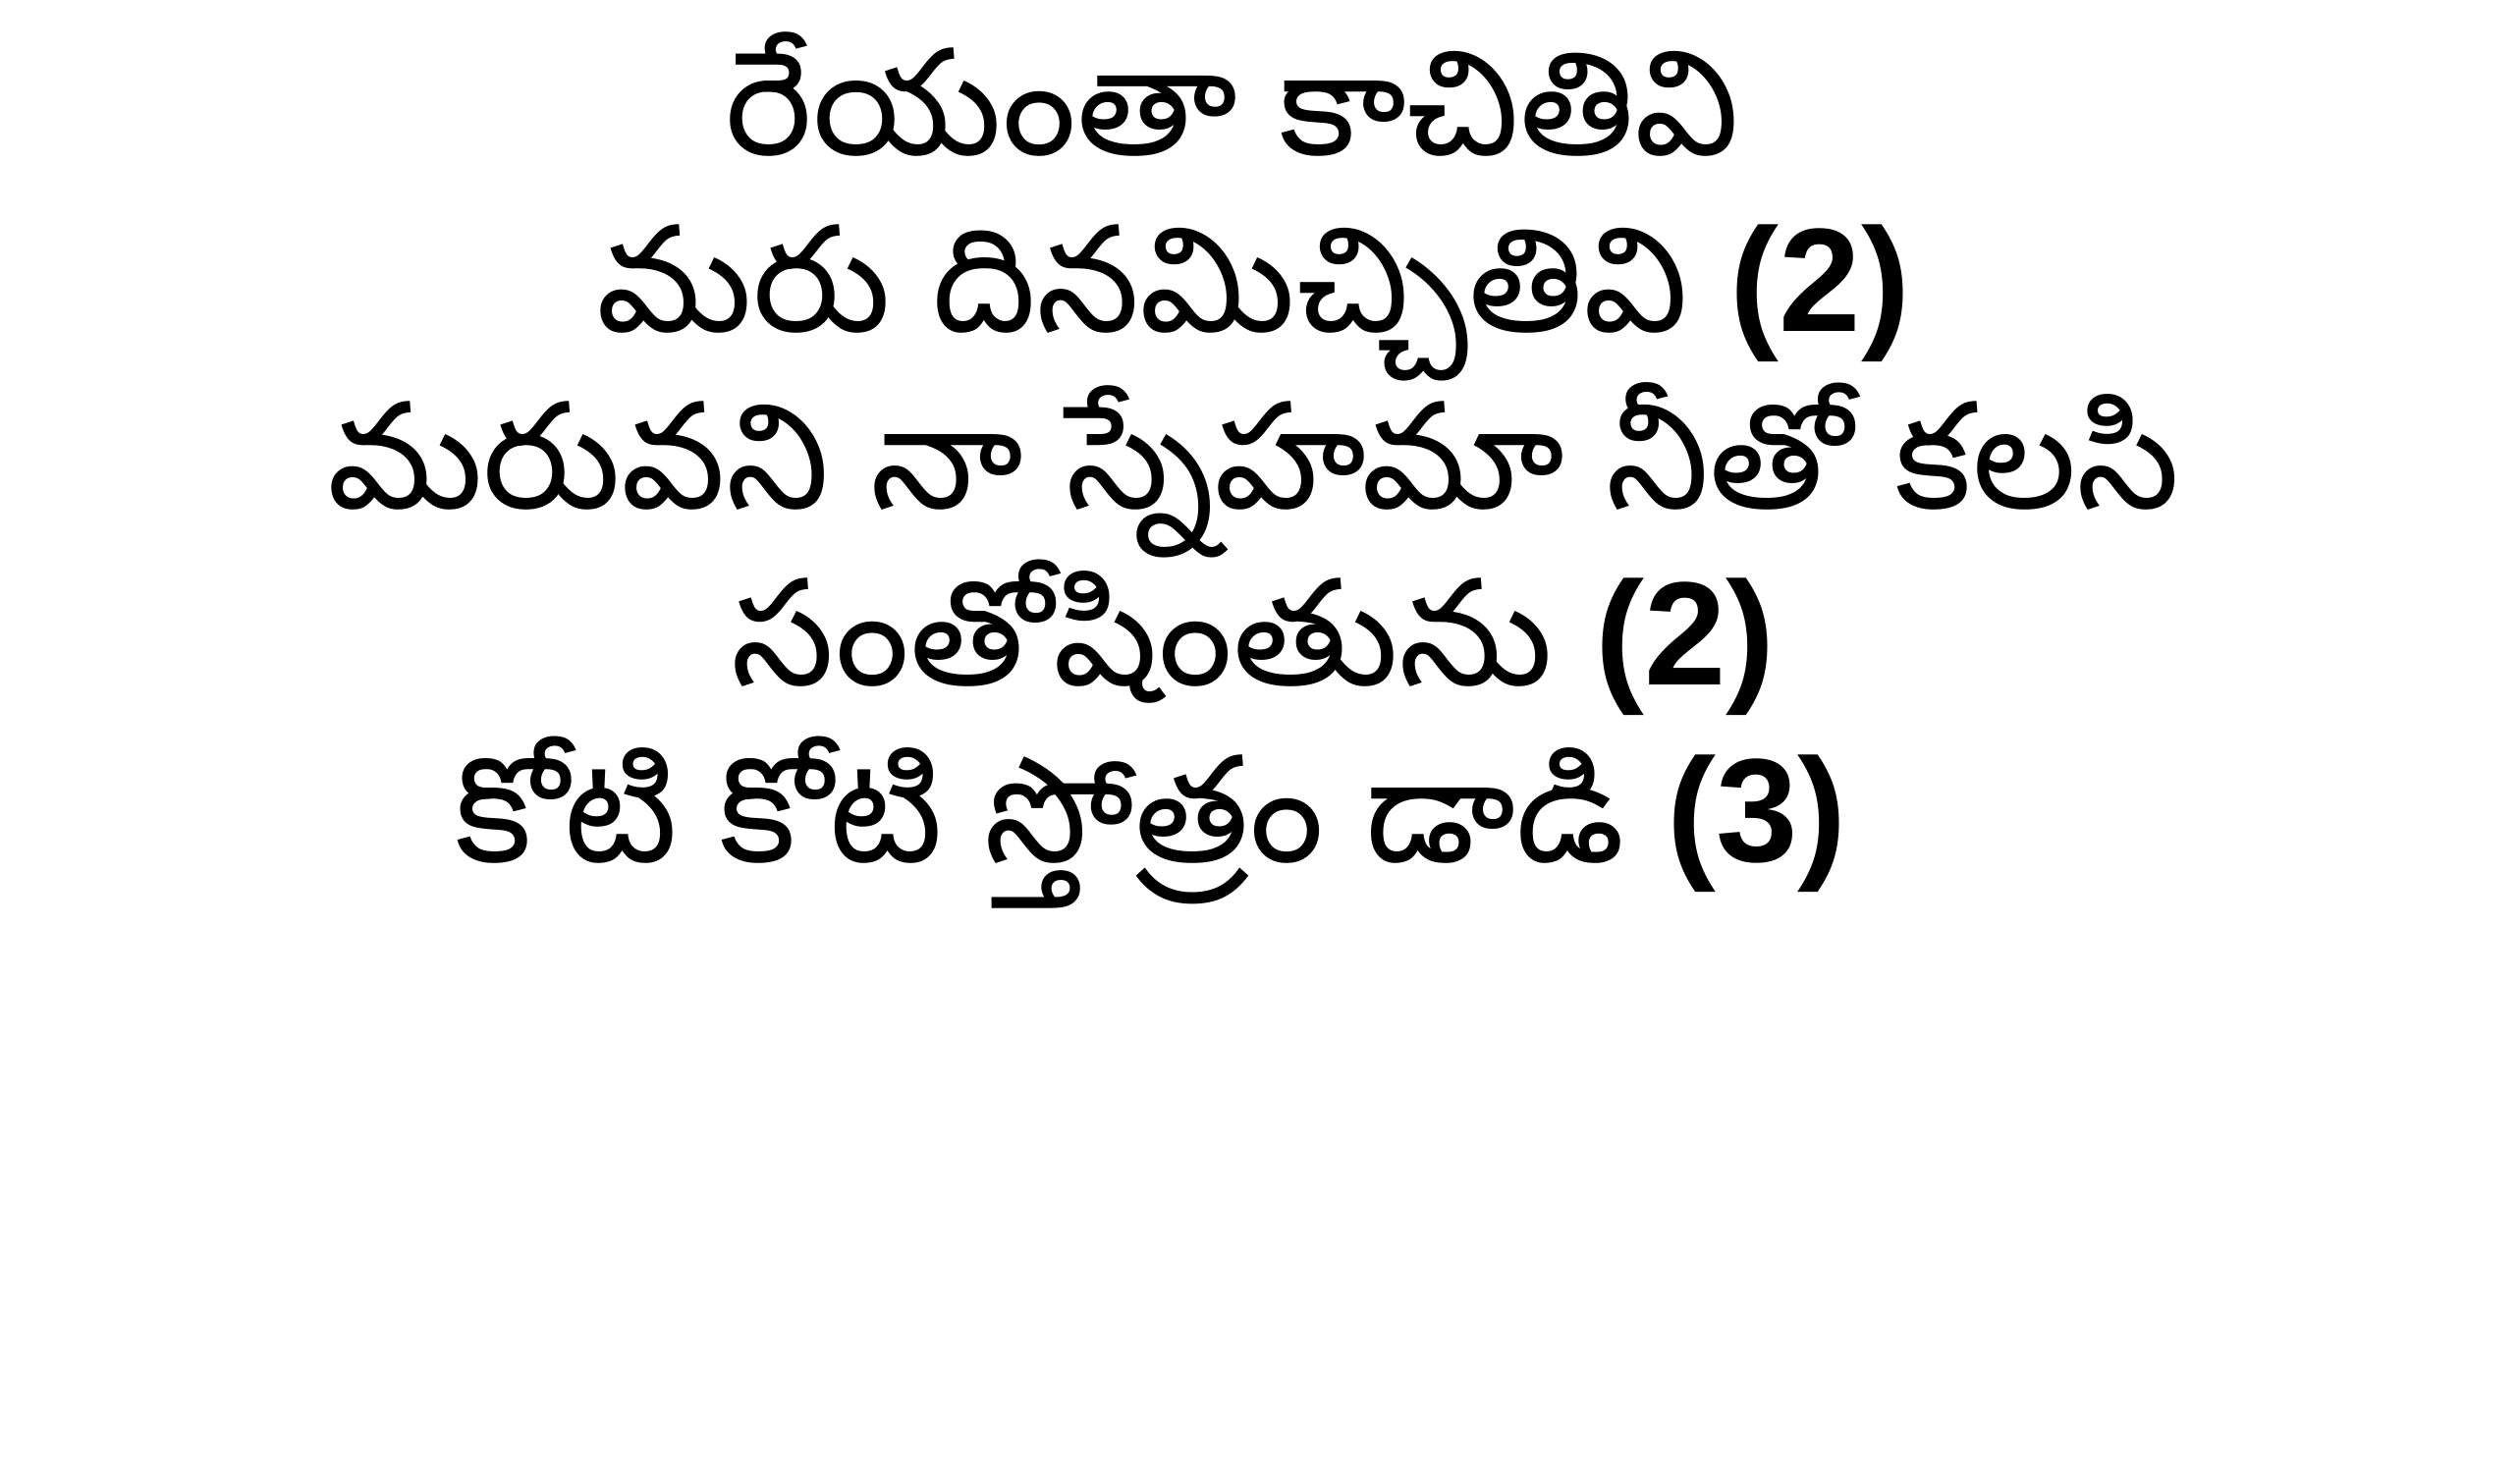

రేయంతా కాచితివి
మరు దినమిచ్చితివి (2)
మరువని నా స్నేహమా నీతో కలసి సంతోషింతును (2)
కోటి కోటి స్తోత్రం డాడి (3)